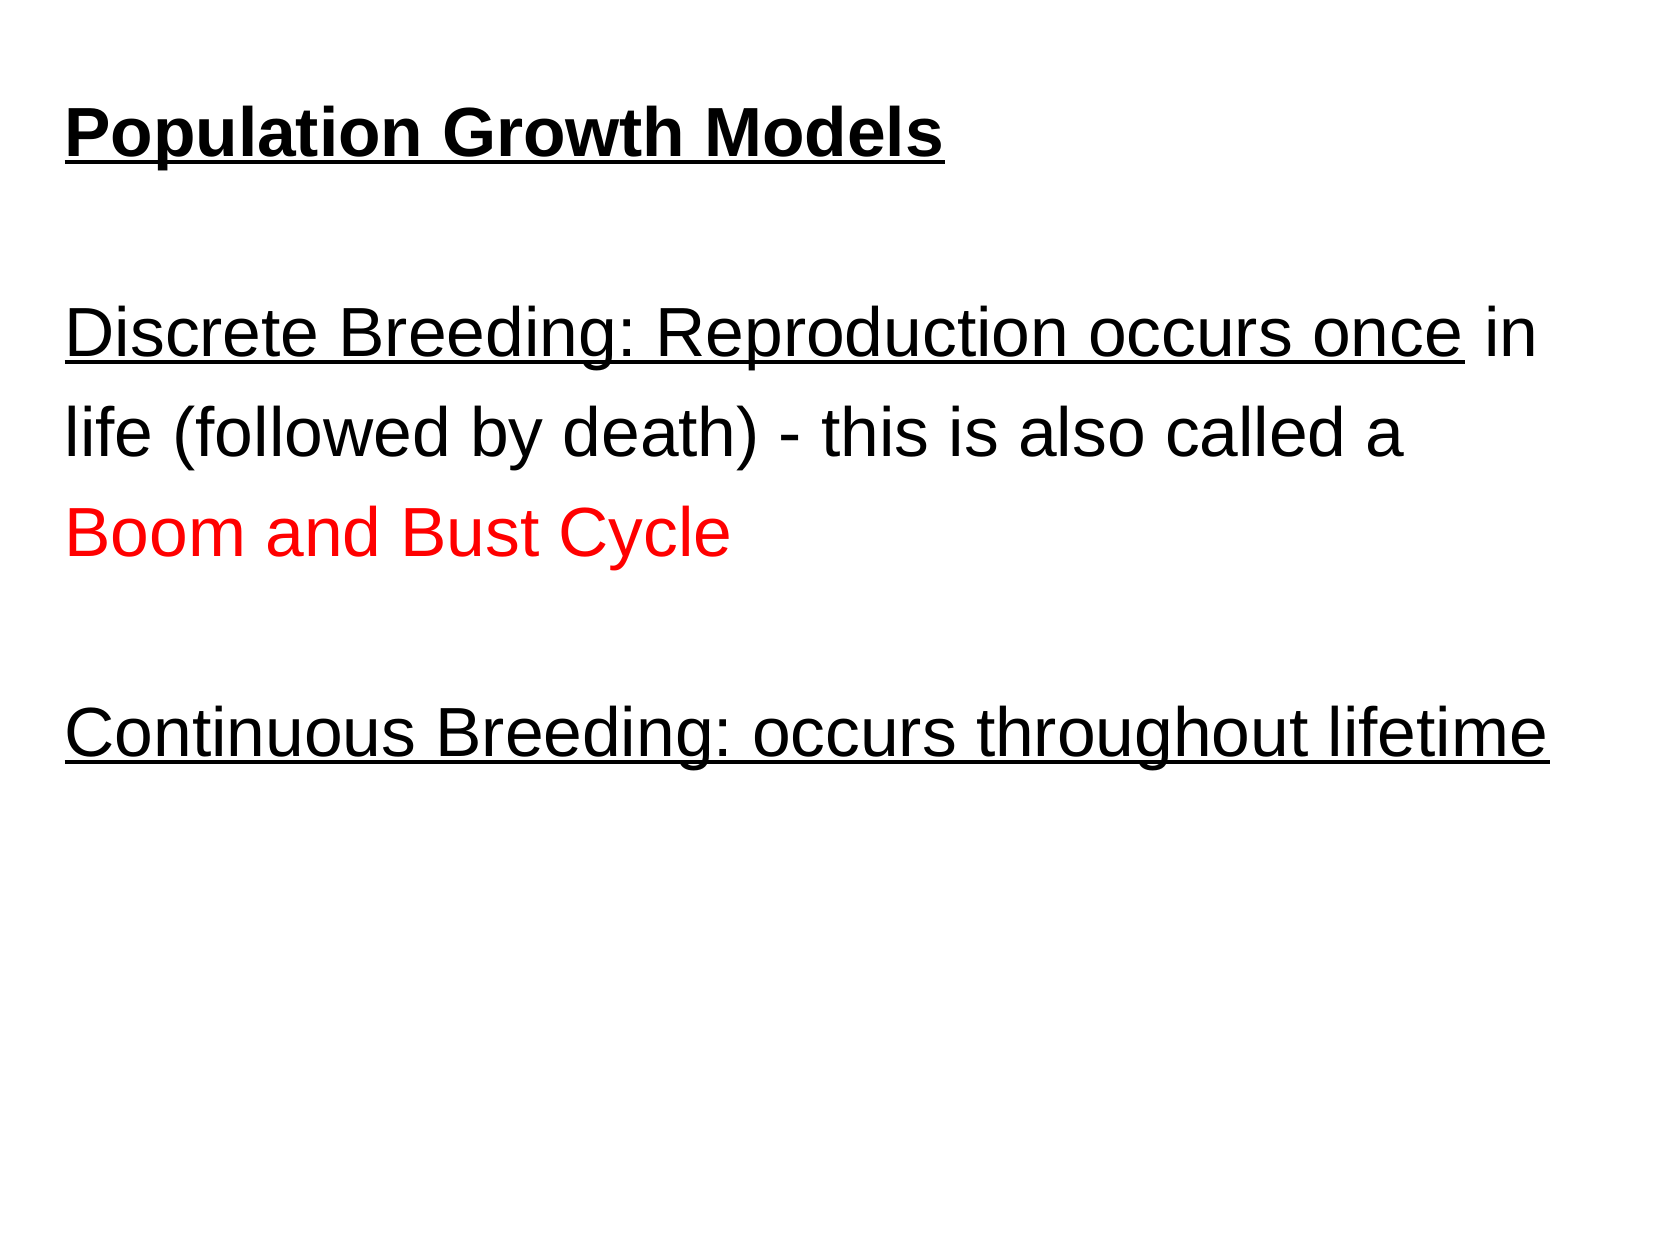

Population Growth Models

Discrete Breeding: Reproduction occurs once in life (followed by death) - this is also called a Boom and Bust Cycle

Continuous Breeding: occurs throughout lifetime